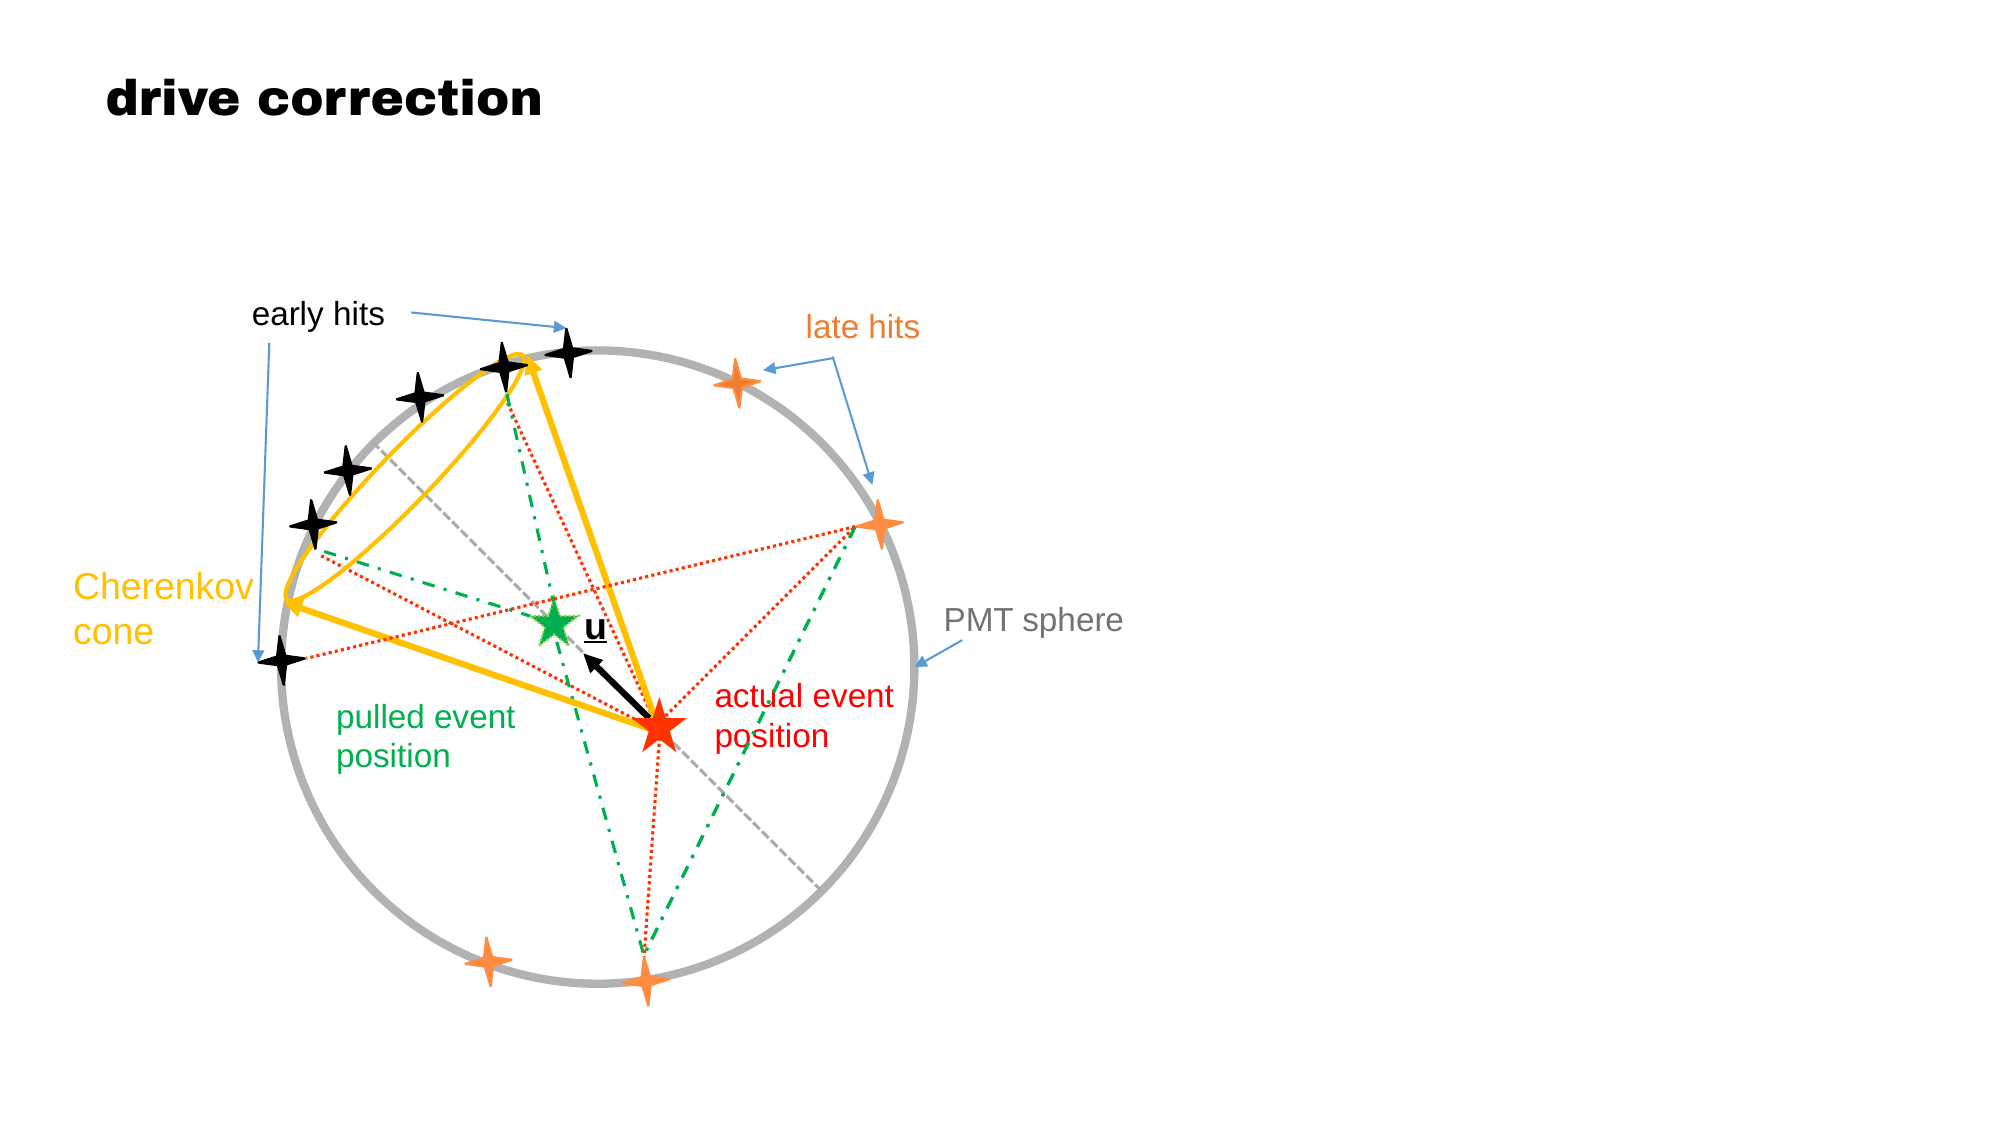

# drive correction
early hits
late hits

PMT sphere
u

actual event position
pulled event position

Cherenkov
cone